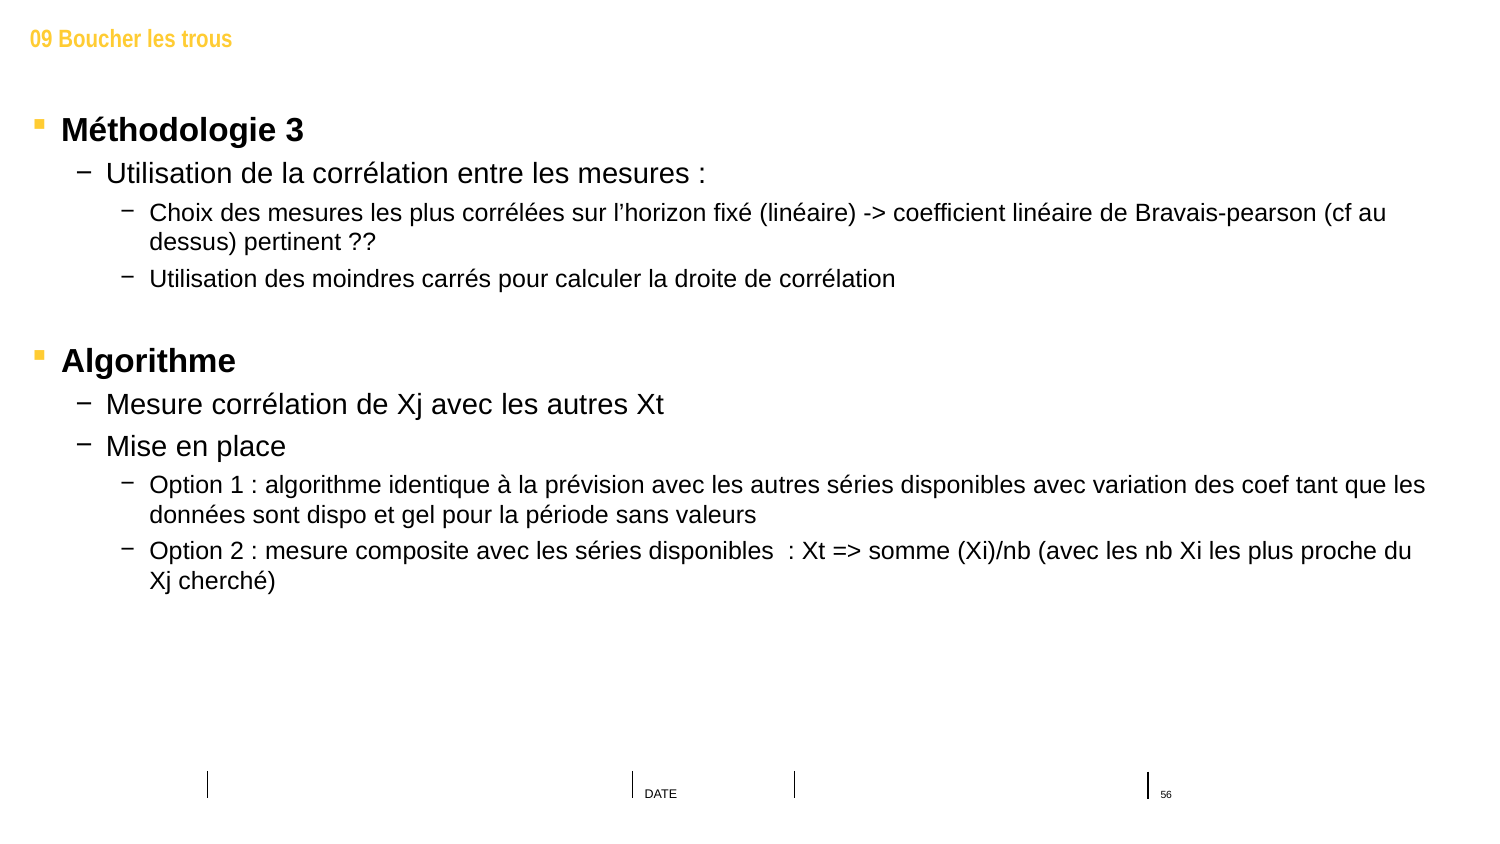

09 Boucher les trous
Méthodologie 3
Utilisation de la corrélation entre les mesures :
Choix des mesures les plus corrélées sur l’horizon fixé (linéaire) -> coefficient linéaire de Bravais-pearson (cf au dessus) pertinent ??
Utilisation des moindres carrés pour calculer la droite de corrélation

Algorithme
Mesure corrélation de Xj avec les autres Xt
Mise en place
Option 1 : algorithme identique à la prévision avec les autres séries disponibles avec variation des coef tant que les données sont dispo et gel pour la période sans valeurs
Option 2 : mesure composite avec les séries disponibles  : Xt => somme (Xi)/nb (avec les nb Xi les plus proche du Xj cherché)